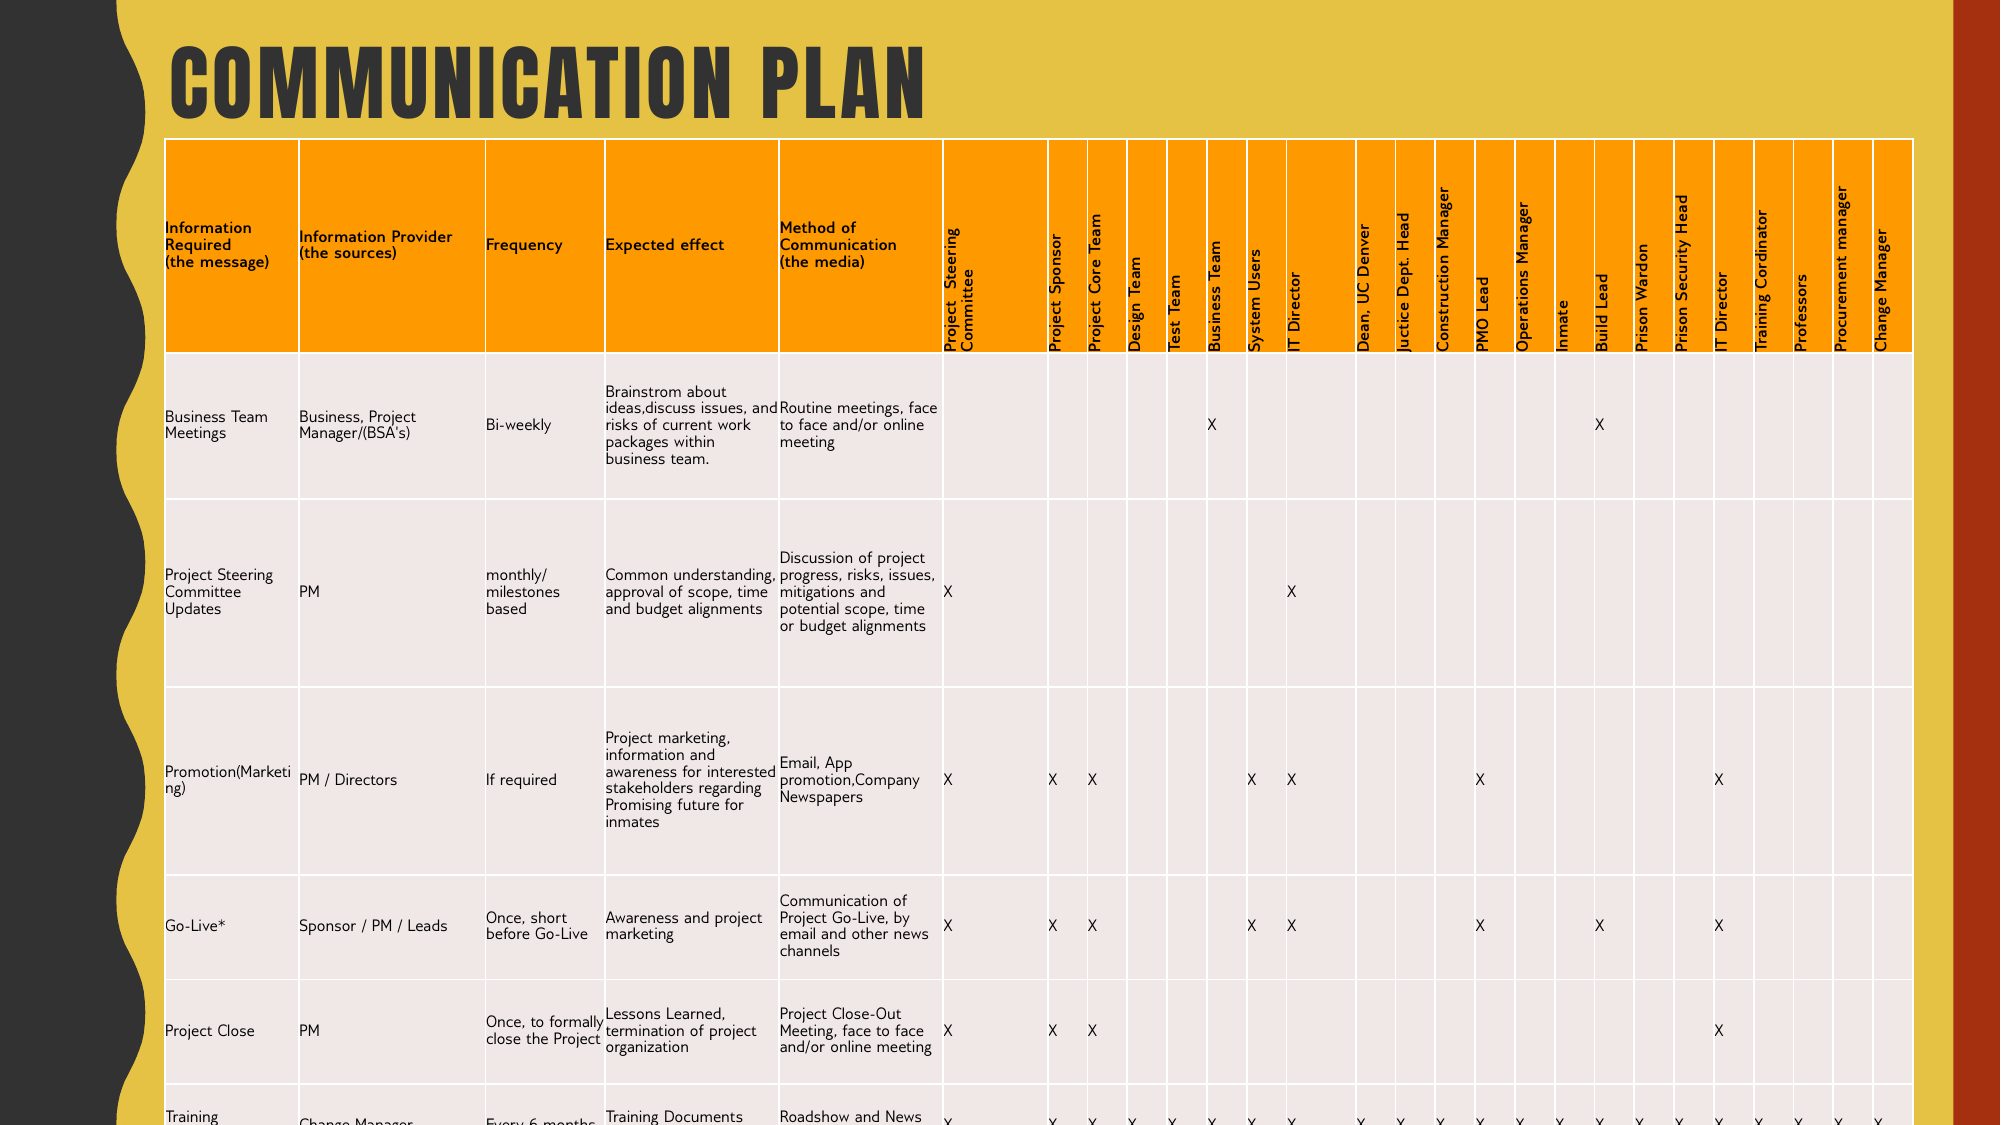

Communication plan
| Information Required (the message) | Information Provider (the sources) | Frequency | Expected effect | Method of Communication (the media) | Project Steering Committee | Project Sponsor | Project Core Team | Design Team | Test Team | Business Team | System Users | IT Director | Dean, UC Denver | Juctice Dept. Head | Construction Manager | PMO Lead | Operations Manager | Inmate | Build Lead | Prison Wardon | Prison Security Head | IT Director | Training Cordinator | Professors | Procurement manager | Change Manager |
| --- | --- | --- | --- | --- | --- | --- | --- | --- | --- | --- | --- | --- | --- | --- | --- | --- | --- | --- | --- | --- | --- | --- | --- | --- | --- | --- |
| Business Team Meetings | Business, Project Manager/(BSA's) | Bi-weekly | Brainstrom about ideas,discuss issues, and risks of current work packages within business team. | Routine meetings, face to face and/or online meeting |  |  |  |  |  | X |  |  |  |  |  |  |  |  | X |  |  |  |  |  |  |  |
| Project Steering Committee Updates | PM | monthly/ milestones based | Common understanding, approval of scope, time and budget alignments | Discussion of project progress, risks, issues, mitigations and potential scope, time or budget alignments | X |  |  |  |  |  |  | X |  |  |  |  |  |  |  |  |  |  |  |  |  |  |
| Promotion(Marketing) | PM / Directors | If required | Project marketing, information and awareness for interested stakeholders regarding Promising future for inmates | Email, App promotion,Company Newspapers | X | X | X |  |  |  | X | X |  |  |  | X |  |  |  |  |  | X |  |  |  |  |
| Go-Live\* | Sponsor / PM / Leads | Once, short before Go-Live | Awareness and project marketing | Communication of Project Go-Live, by email and other news channels | X | X | X |  |  |  | X | X |  |  |  | X |  |  | X |  |  | X |  |  |  |  |
| Project Close | PM | Once, to formally close the Project | Lessons Learned, termination of project organization | Project Close-Out Meeting, face to face and/or online meeting | X | X | X |  |  |  |  |  |  |  |  |  |  |  |  |  |  | X |  |  |  |  |
| Training Documents | Change Manager | Every 6 months | Training Documents related to the Product | Roadshow and News lestters | X | X | X | X | X | X | X | X | X | X | X | X | X | X | X | X | X | X | X | X | X | X |